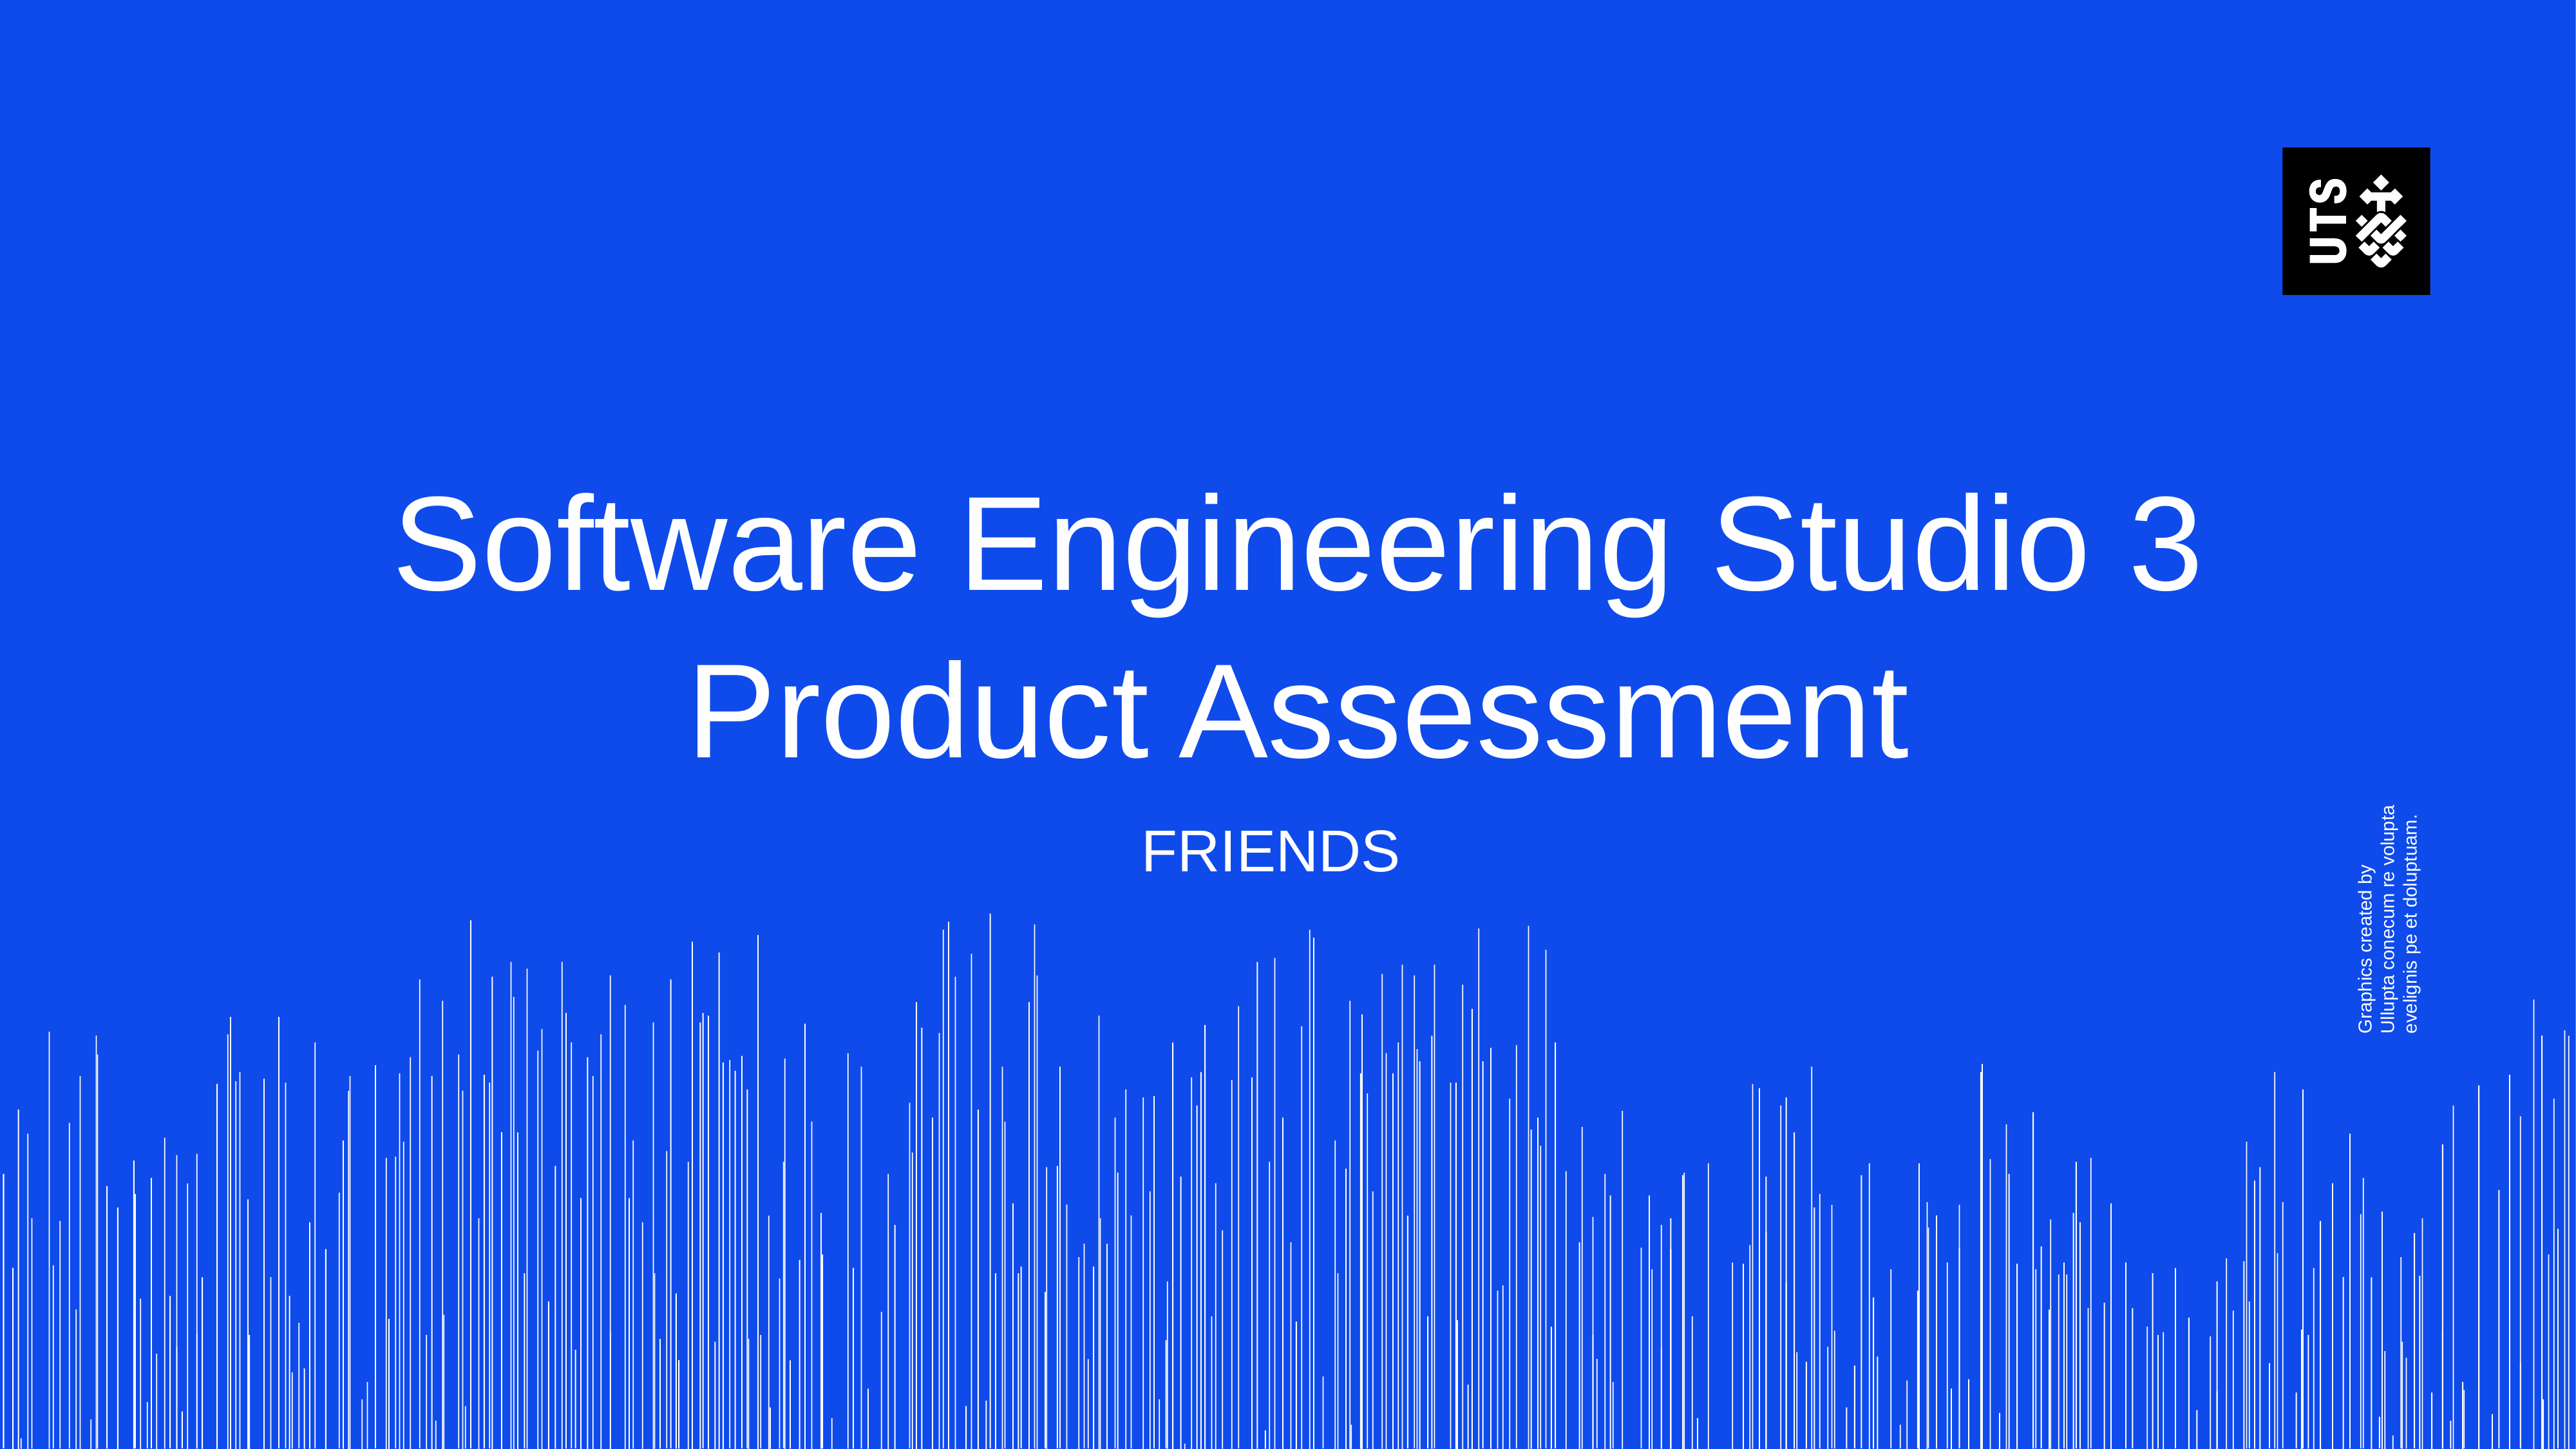

# Software Engineering Studio 3 Product Assessment
FRIENDS
Graphics created by Ullupta conecum re volupta evelignis pe et doluptuam.